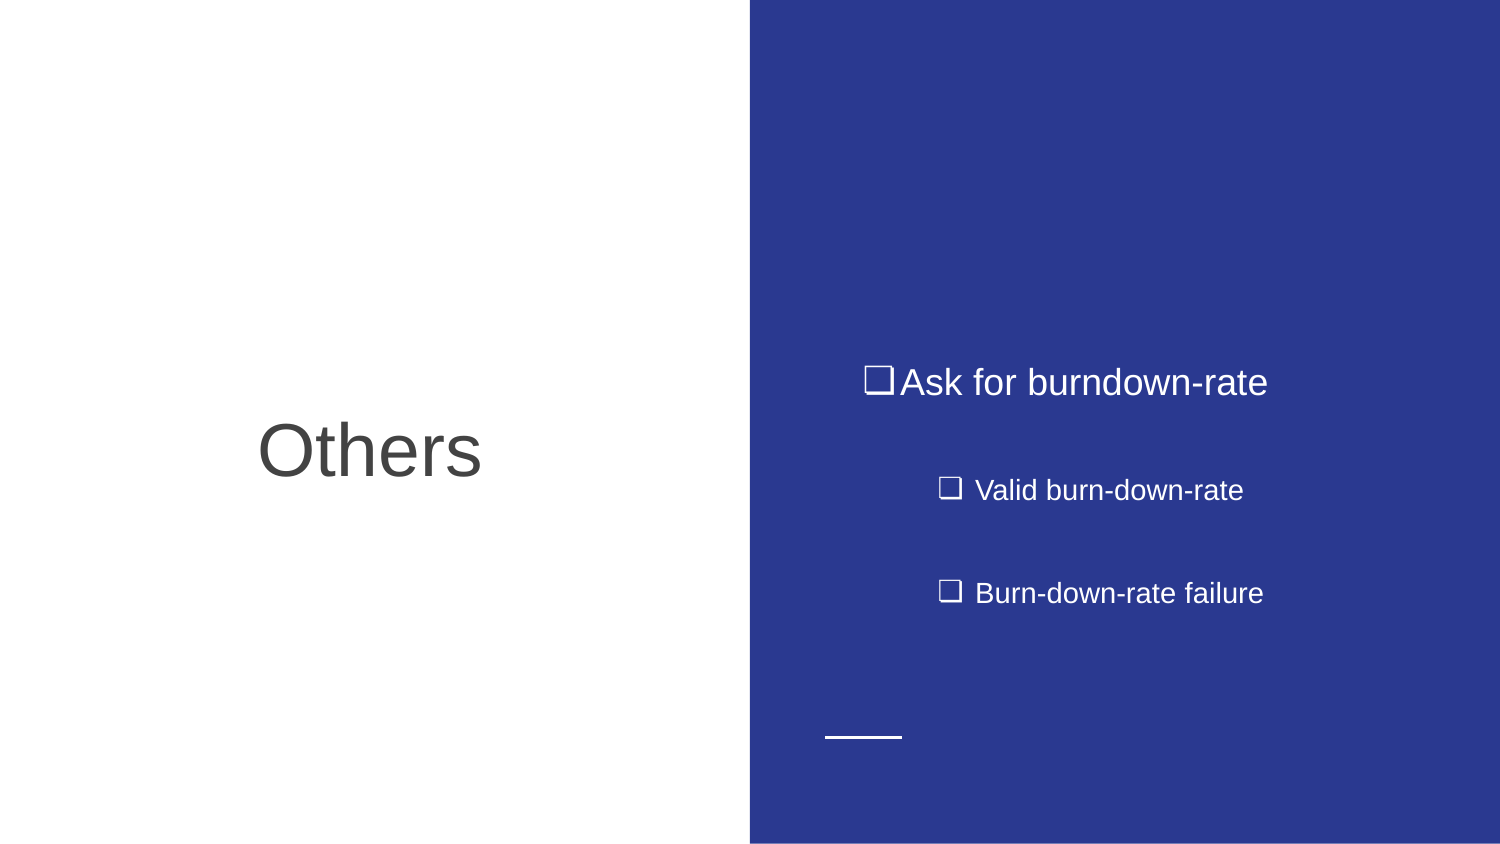

Ask for burndown-rate
Valid burn-down-rate
Burn-down-rate failure
Others